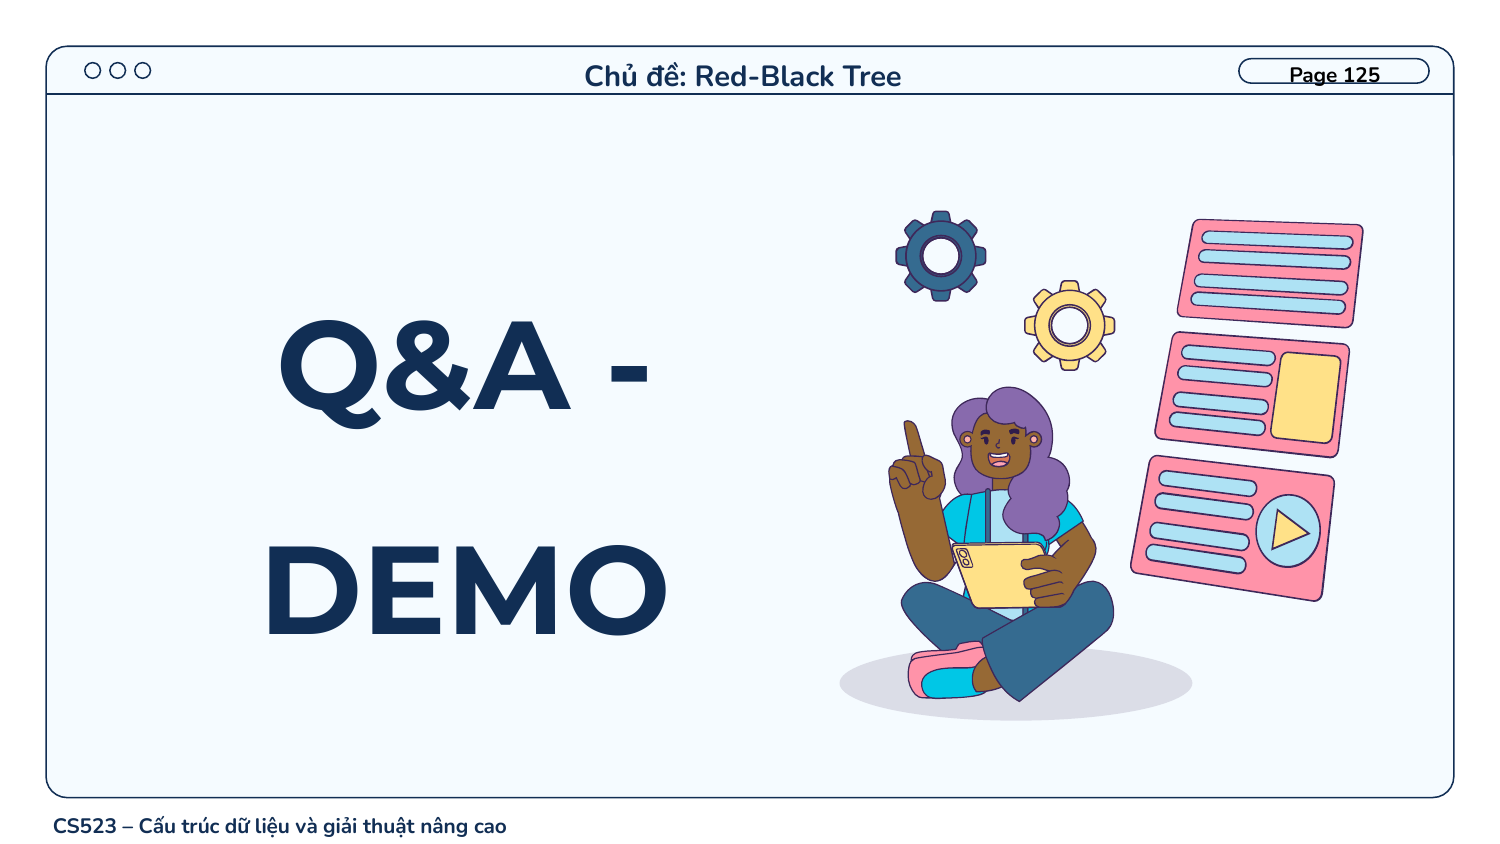

Chủ đề: Red-Black Tree
Page 125
# Q&A - DEMO

CS523 – Cấu trúc dữ liệu và giải thuật nâng cao